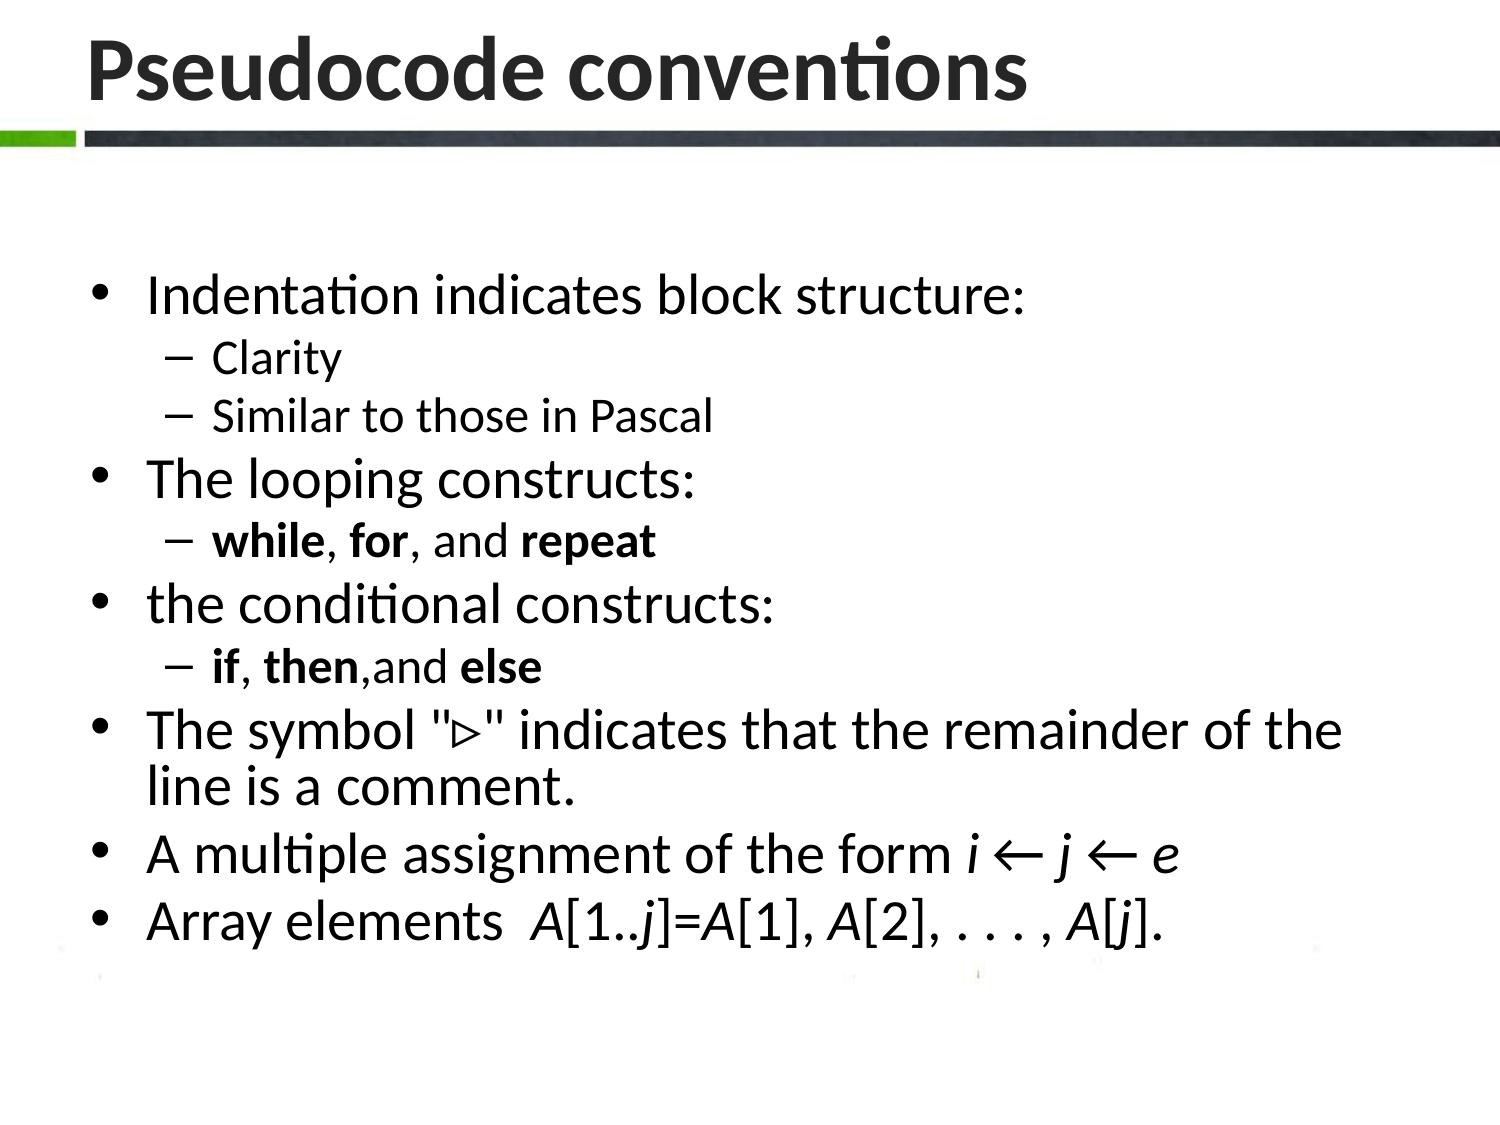

Indentation indicates block structure:
Clarity
Similar to those in Pascal
The looping constructs:
while, for, and repeat
the conditional constructs:
if, then,and else
The symbol "▹" indicates that the remainder of the line is a comment.
A multiple assignment of the form i ← j ← e
Array elements  A[1..j]=A[1], A[2], . . . , A[j].
Pseudocode conventions